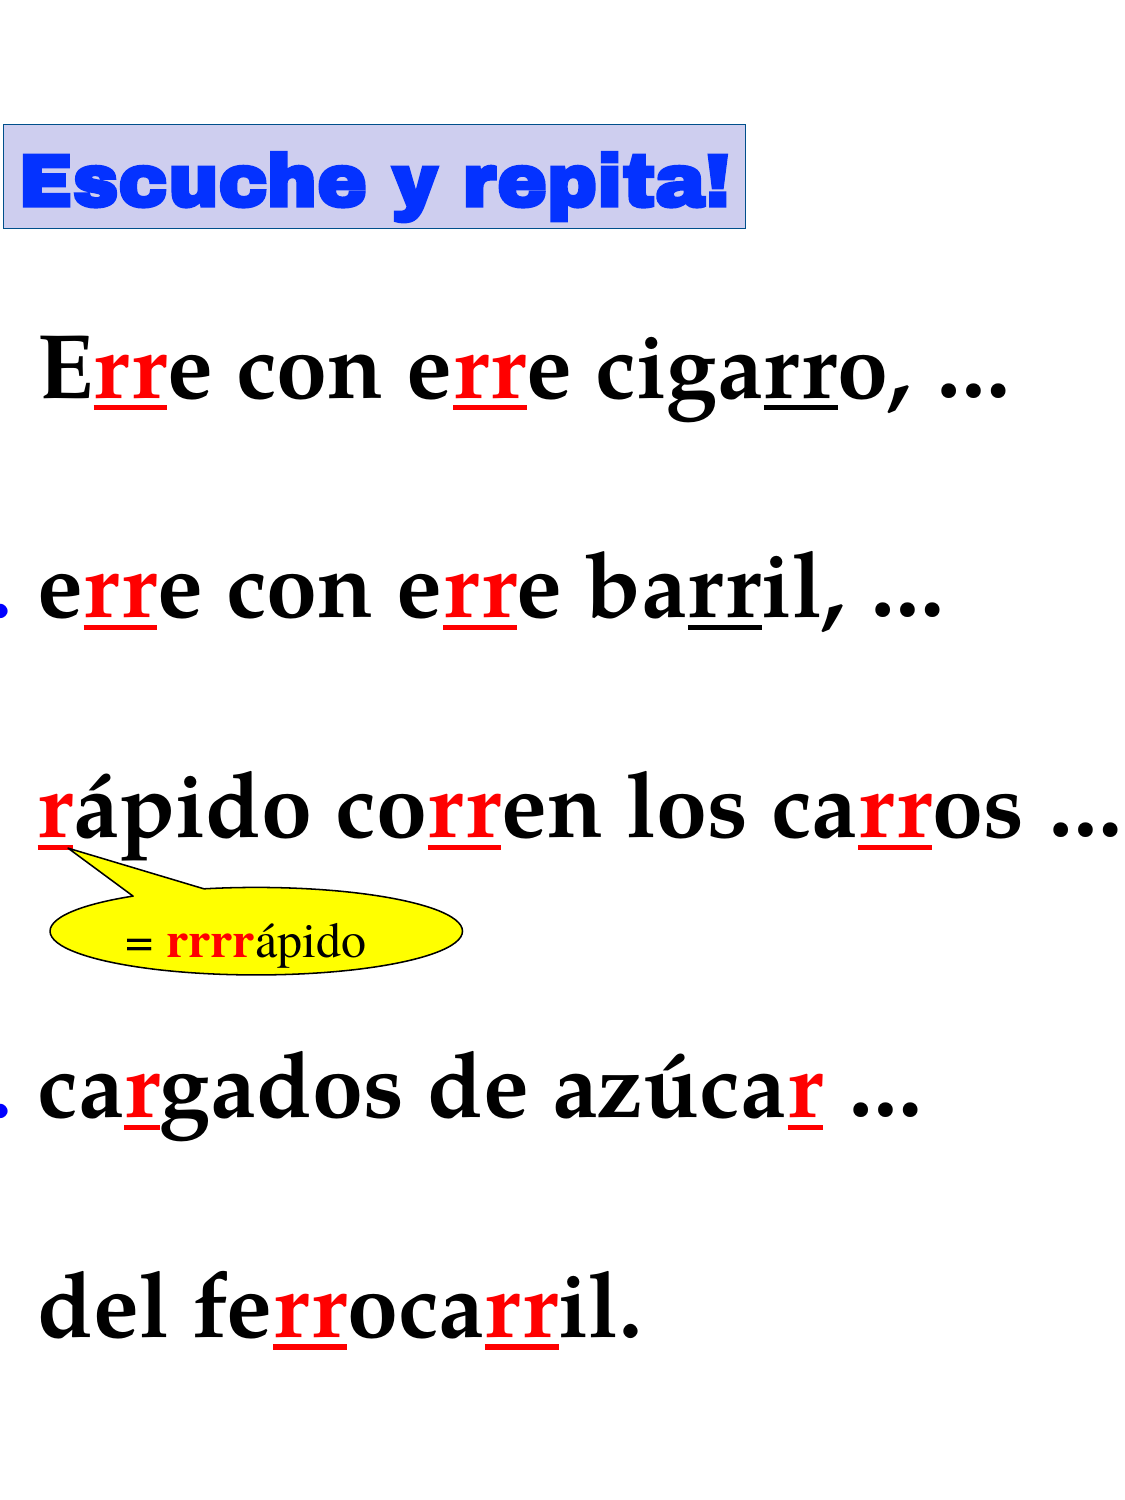

Escuche y repita!
	8a.	Erre con erre cigarro, …

	8b.	erre con erre barril, …

	8c.	rápido corren los carros …

	8d.	cargados de azúcar …

	8e.	del ferrocarril.

= rrrrápido